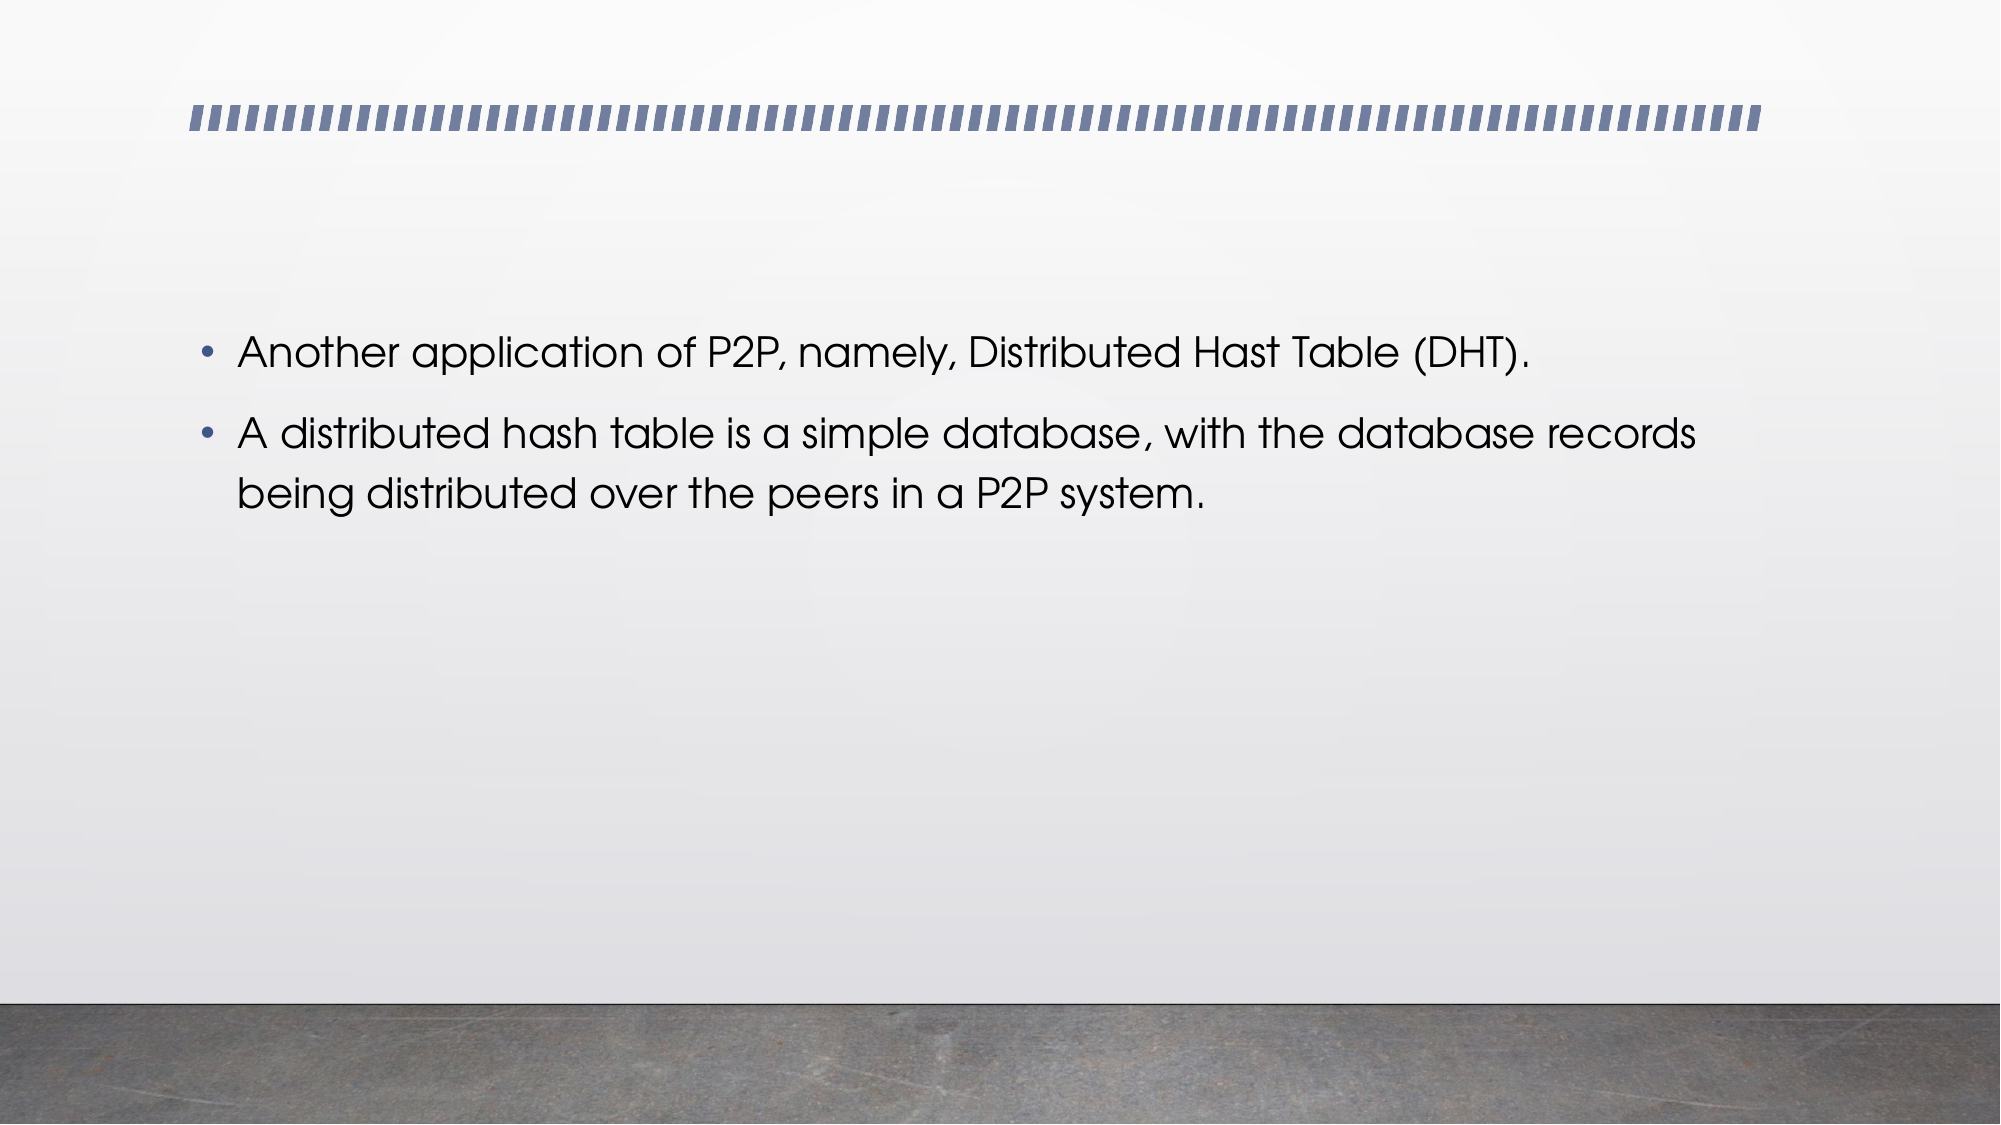

Another application of P2P, namely, Distributed Hast Table (DHT).
A distributed hash table is a simple database, with the database records being distributed over the peers in a P2P system.